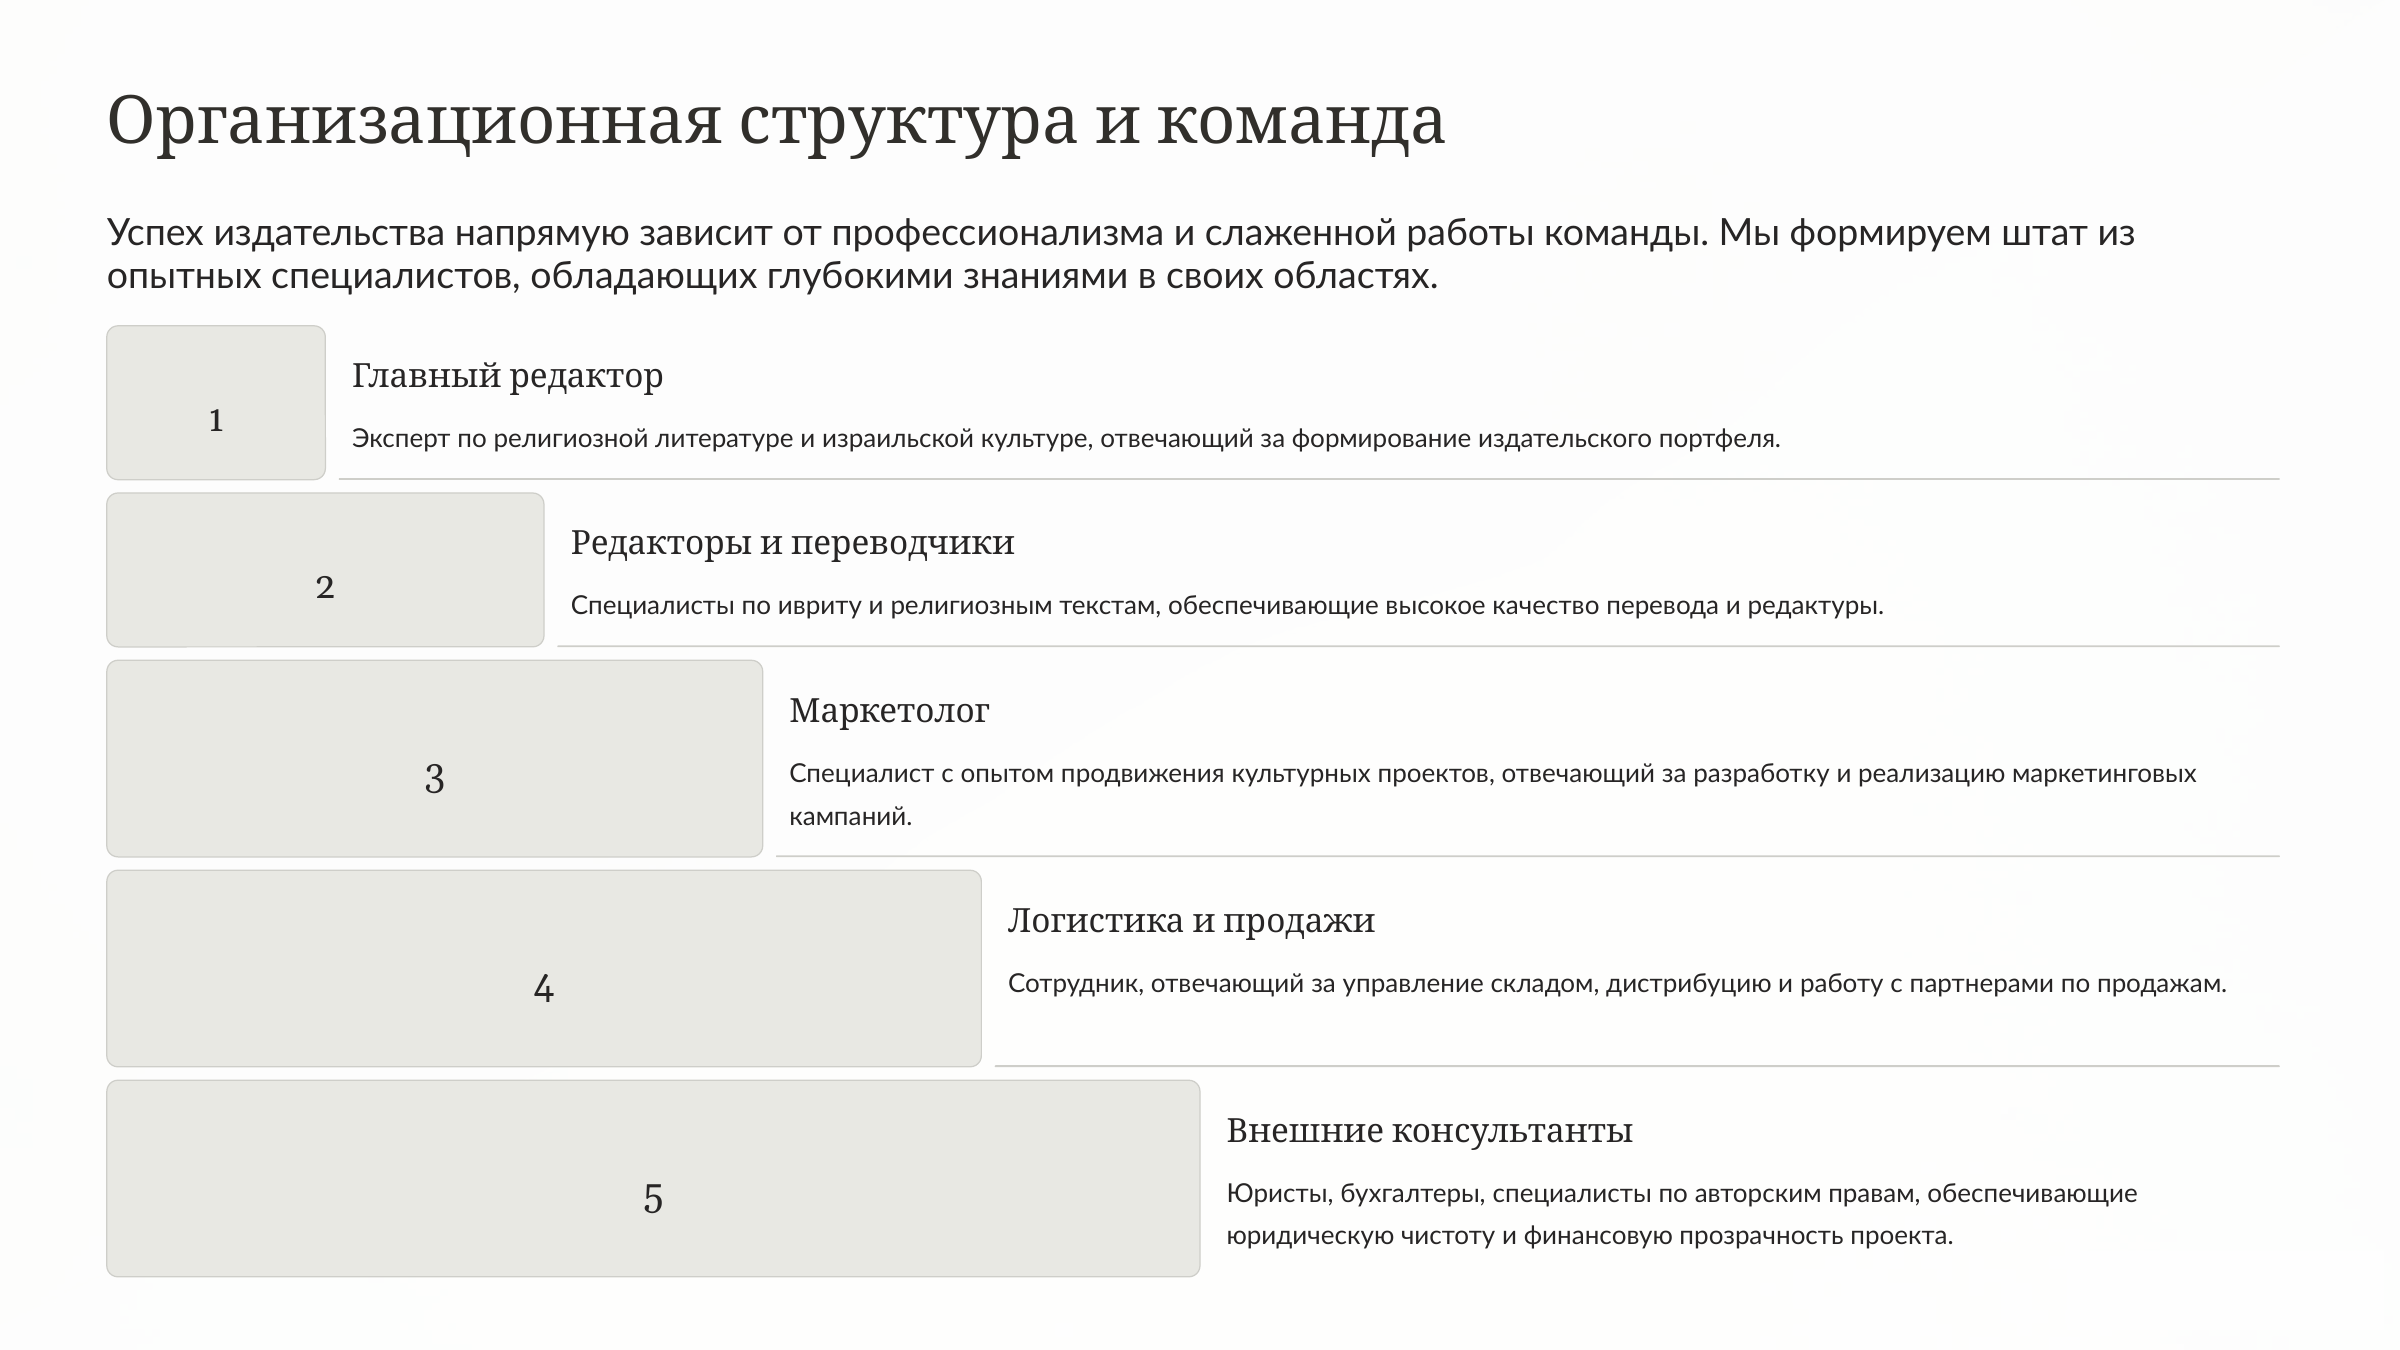

Организационная структура и команда
Успех издательства напрямую зависит от профессионализма и слаженной работы команды. Мы формируем штат из опытных специалистов, обладающих глубокими знаниями в своих областях.

Главный редактор
1
Эксперт по религиозной литературе и израильской культуре, отвечающий за формирование издательского портфеля.

Редакторы и переводчики
2
Специалисты по ивриту и религиозным текстам, обеспечивающие высокое качество перевода и редактуры.

Маркетолог
3
Специалист с опытом продвижения культурных проектов, отвечающий за разработку и реализацию маркетинговых кампаний.

Логистика и продажи
4
Сотрудник, отвечающий за управление складом, дистрибуцию и работу с партнерами по продажам.

Внешние консультанты
5
Юристы, бухгалтеры, специалисты по авторским правам, обеспечивающие юридическую чистоту и финансовую прозрачность проекта.